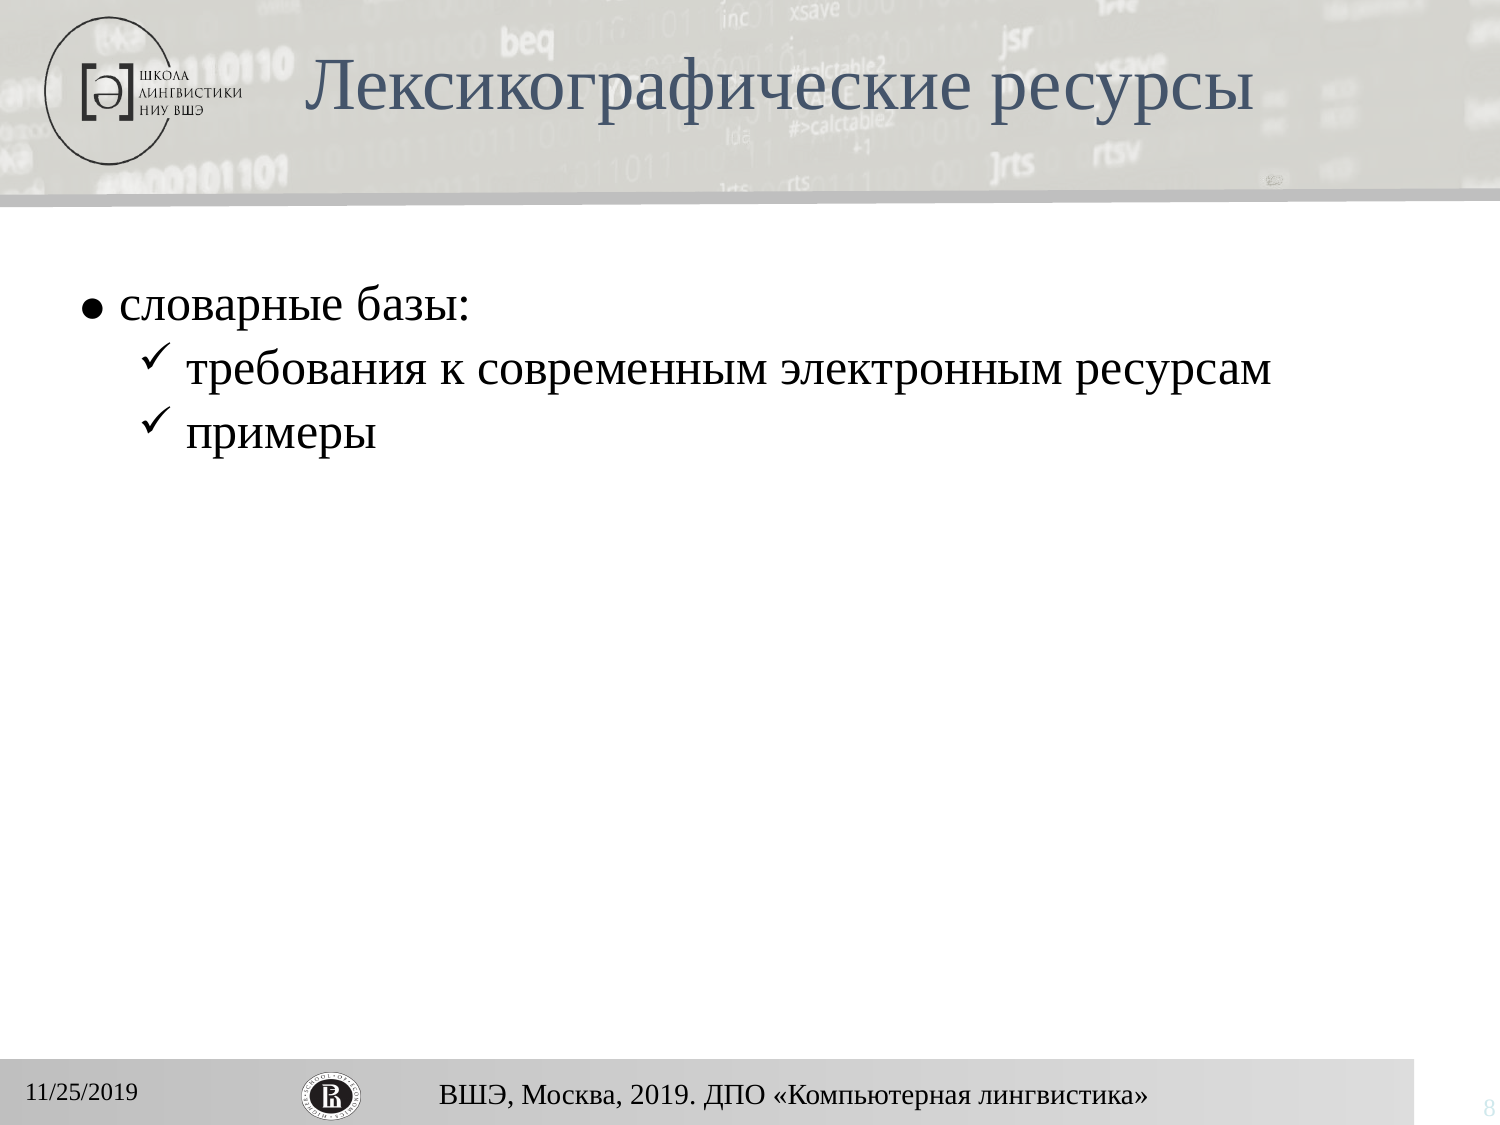

# Лексикографические ресурсы
 словарные базы:
 требования к современным электронным ресурсам
 примеры
11/25/2019
8